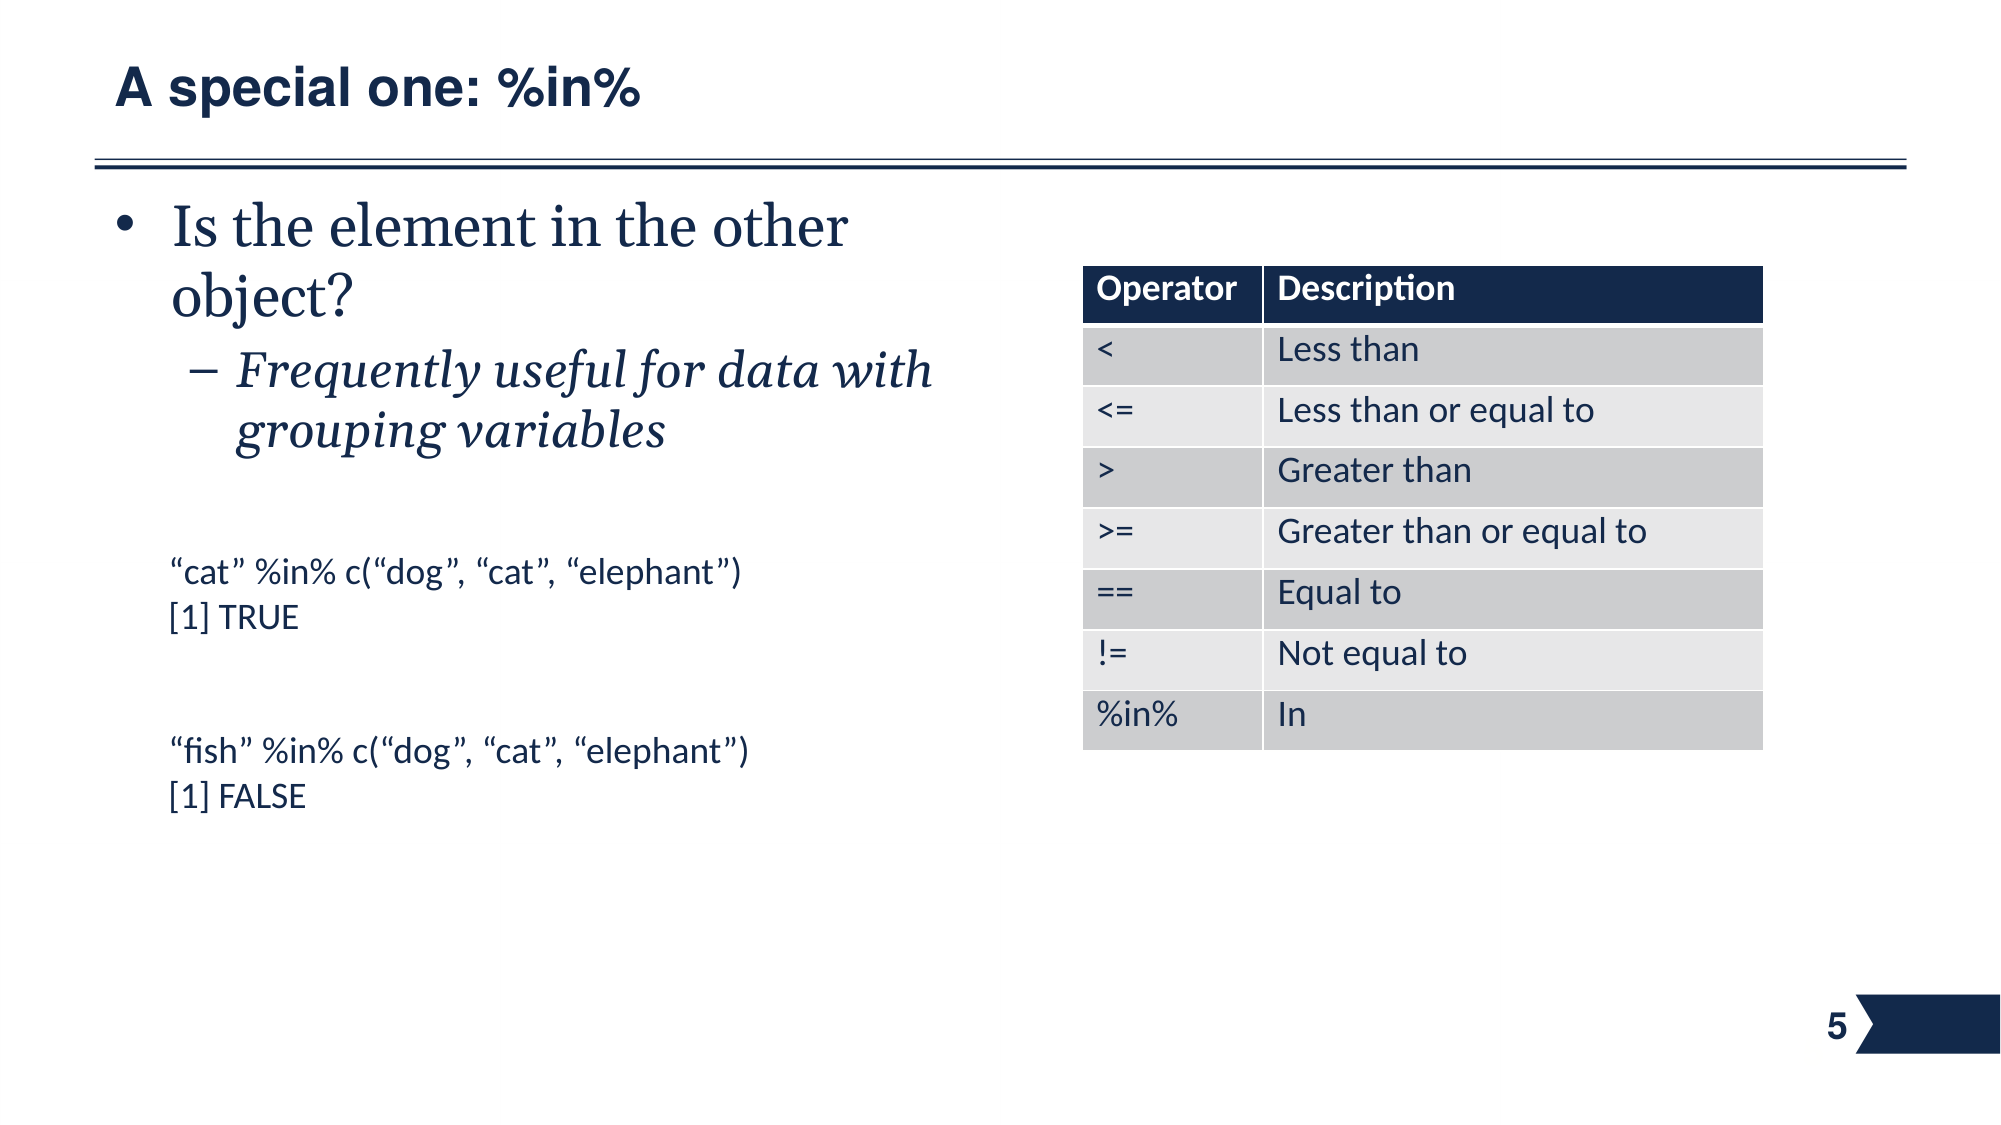

# A special one: %in%
Is the element in the other object?
Frequently useful for data with grouping variables

| Operator | Description |
| --- | --- |
| < | Less than |
| <= | Less than or equal to |
| > | Greater than |
| >= | Greater than or equal to |
| == | Equal to |
| != | Not equal to |
| %in% | In |
“cat” %in% c(“dog”, “cat”, “elephant”)
[1] TRUE
“fish” %in% c(“dog”, “cat”, “elephant”)
[1] FALSE
5
5